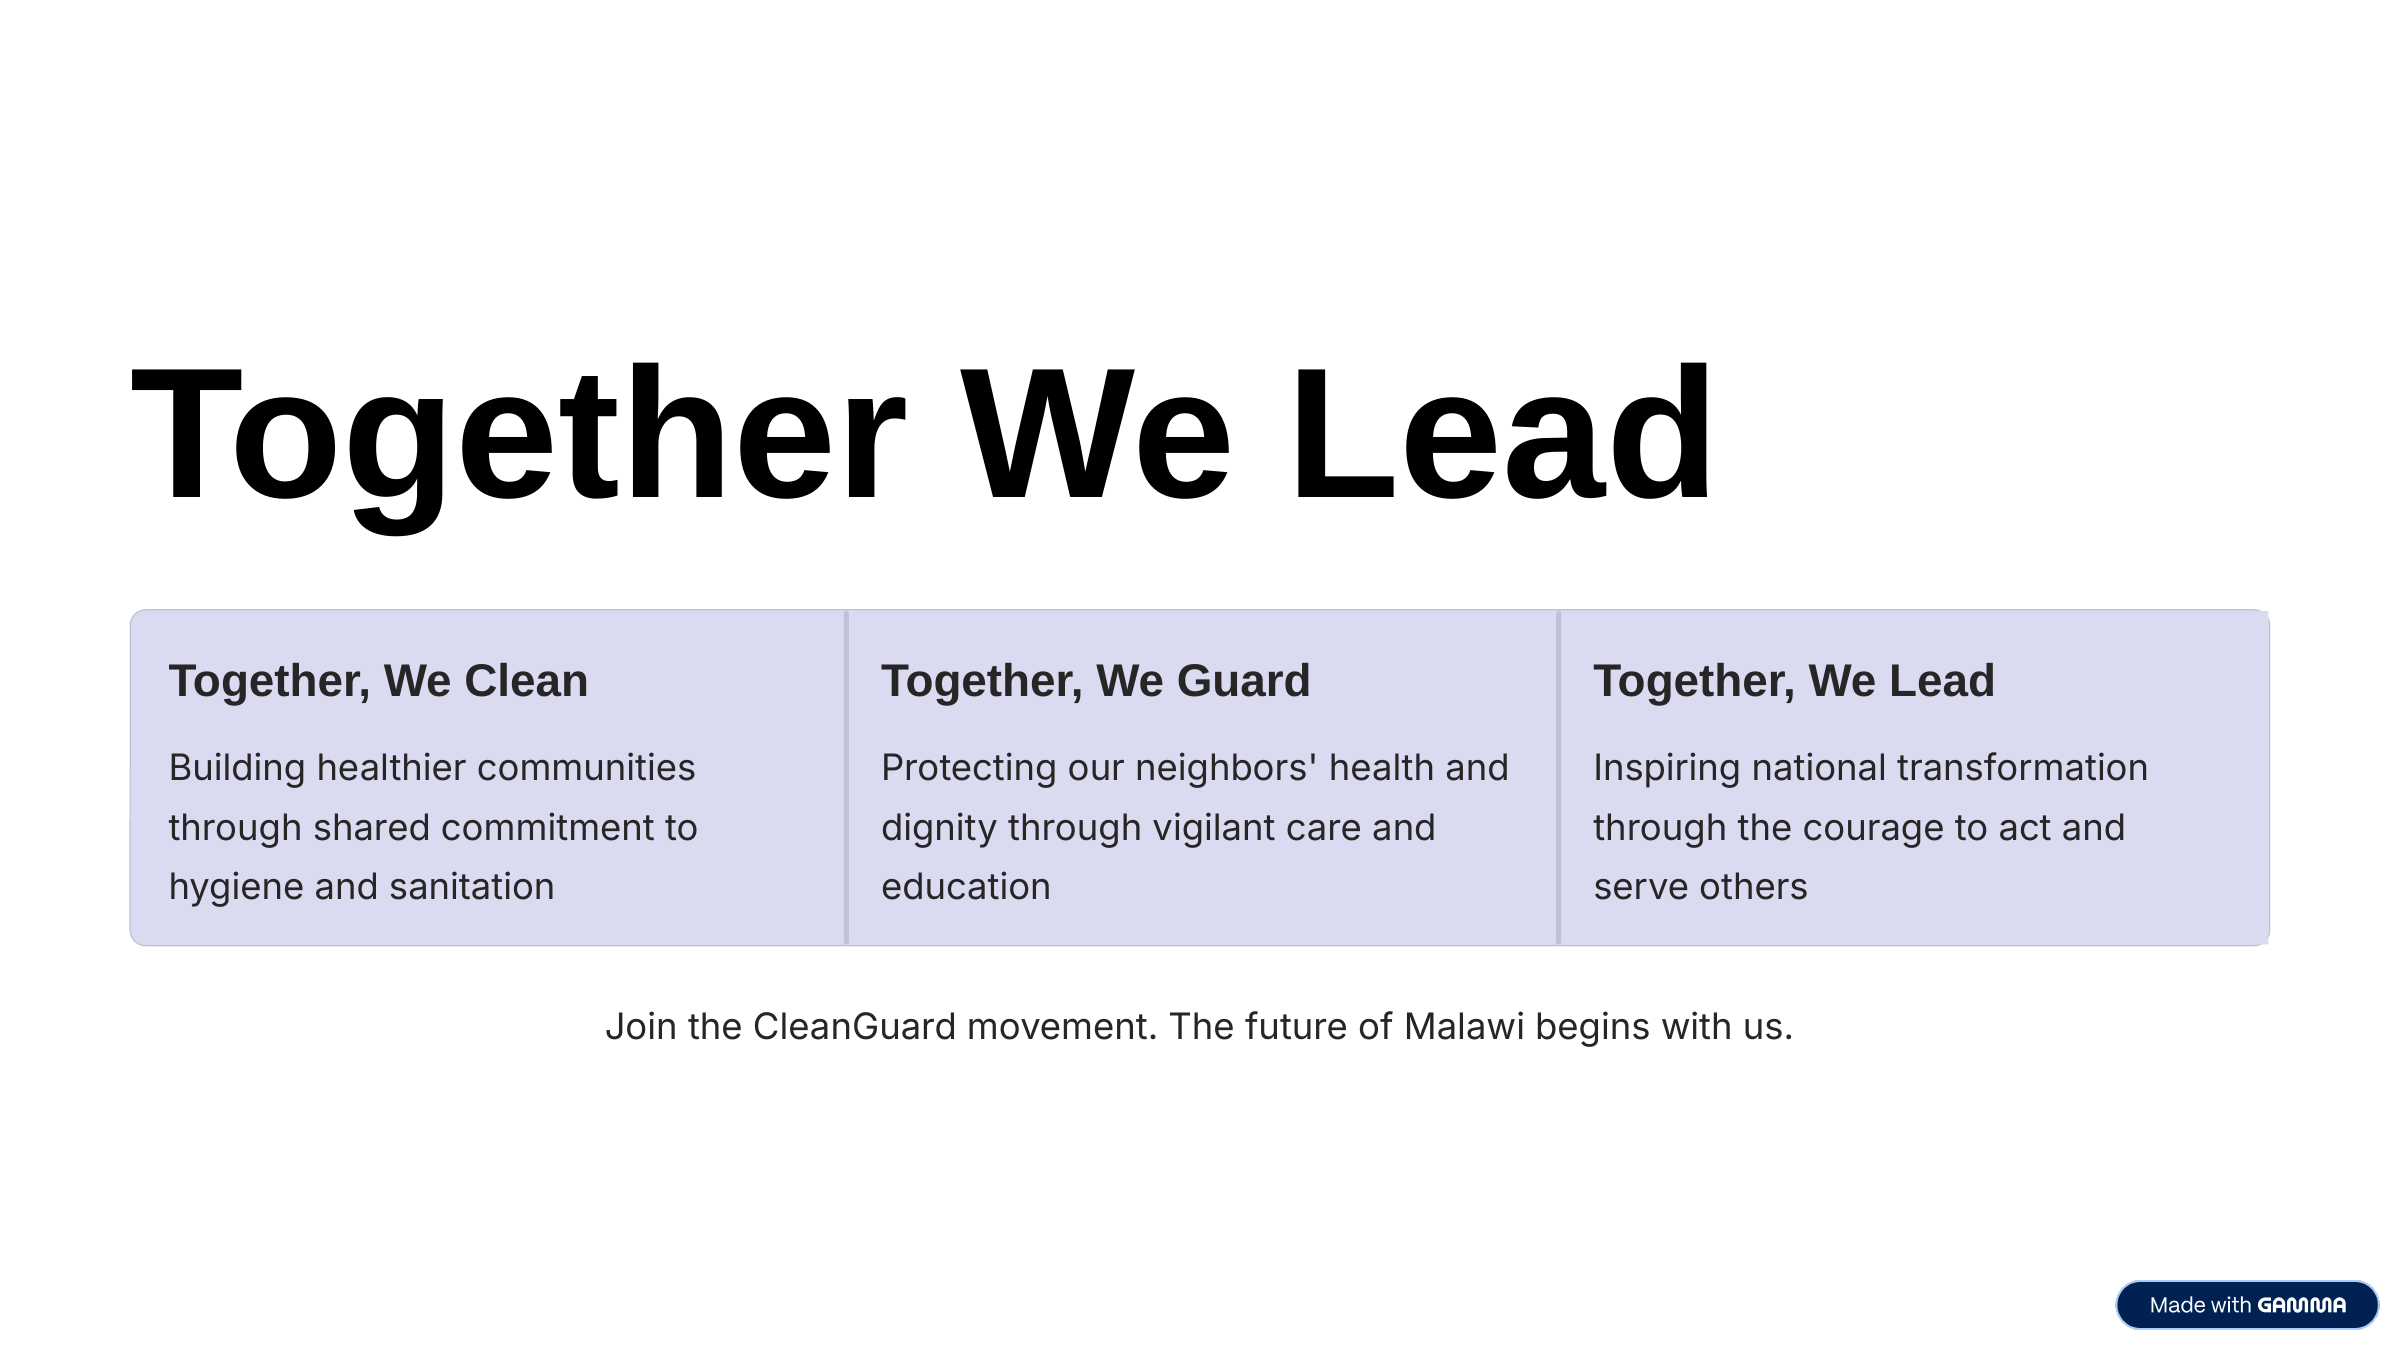

Together We Lead

Together, We Clean
Together, We Guard
Together, We Lead
Building healthier communities through shared commitment to hygiene and sanitation
Protecting our neighbors' health and dignity through vigilant care and education
Inspiring national transformation through the courage to act and serve others
Join the CleanGuard movement. The future of Malawi begins with us.